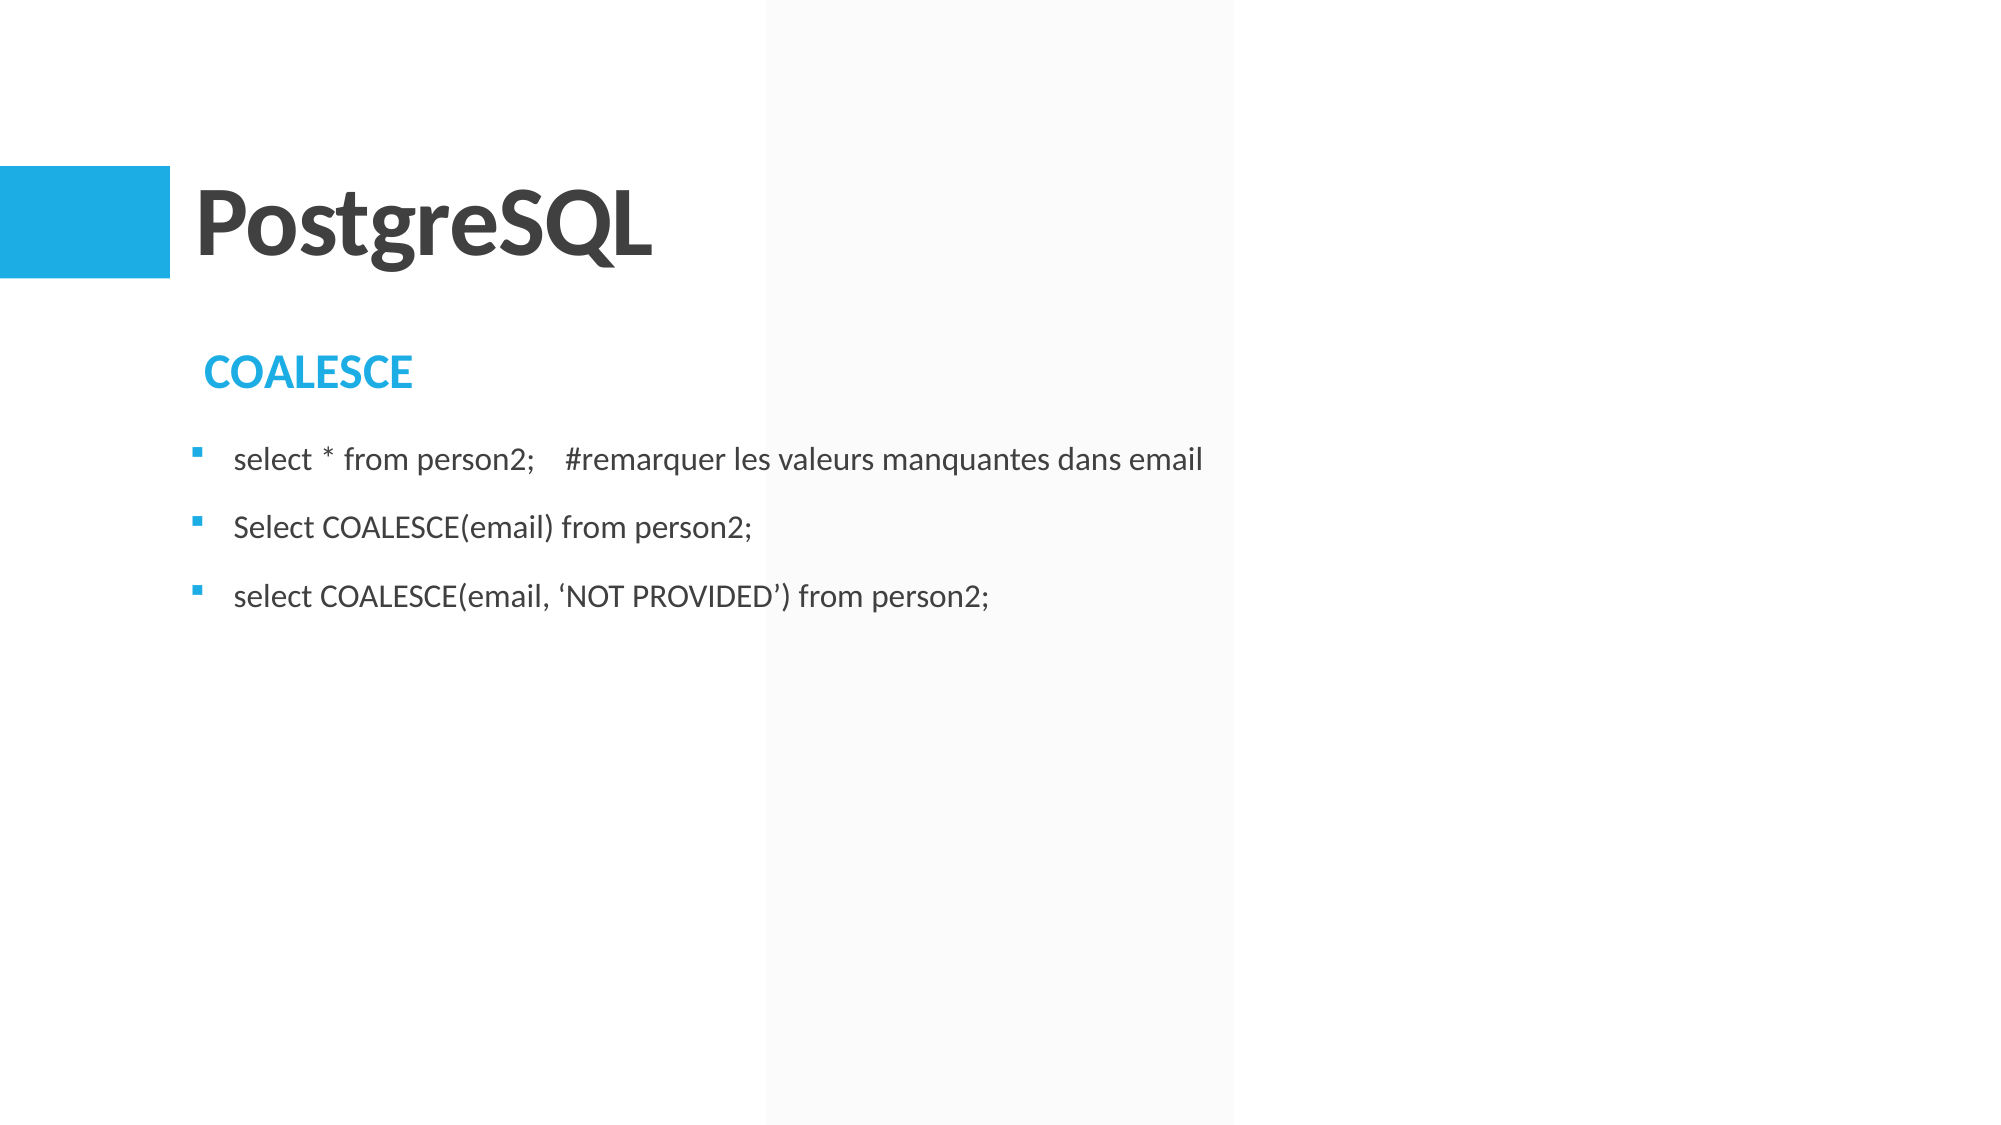

# PostgreSQL
cOALESCE
select * from person2;    #remarquer les valeurs manquantes dans email
Select COALESCE(email) from person2;
select COALESCE(email, ‘NOT PROVIDED’) from person2;